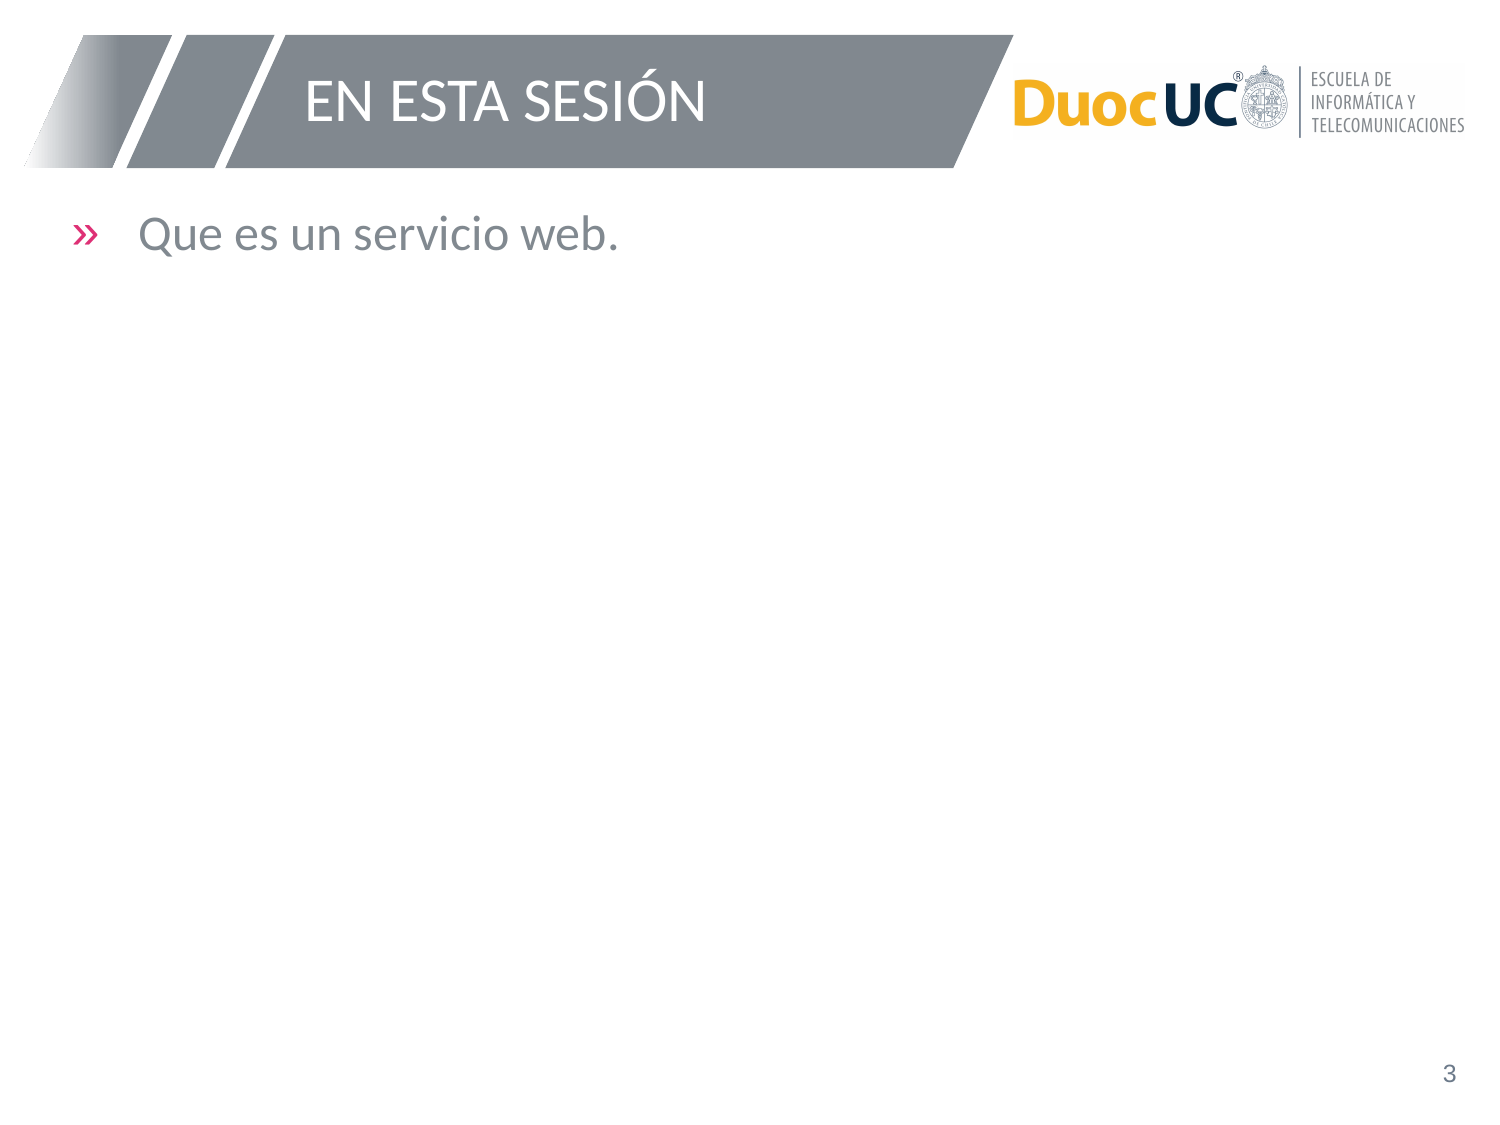

# EN ESTA SESIÓN
Que es un servicio web.